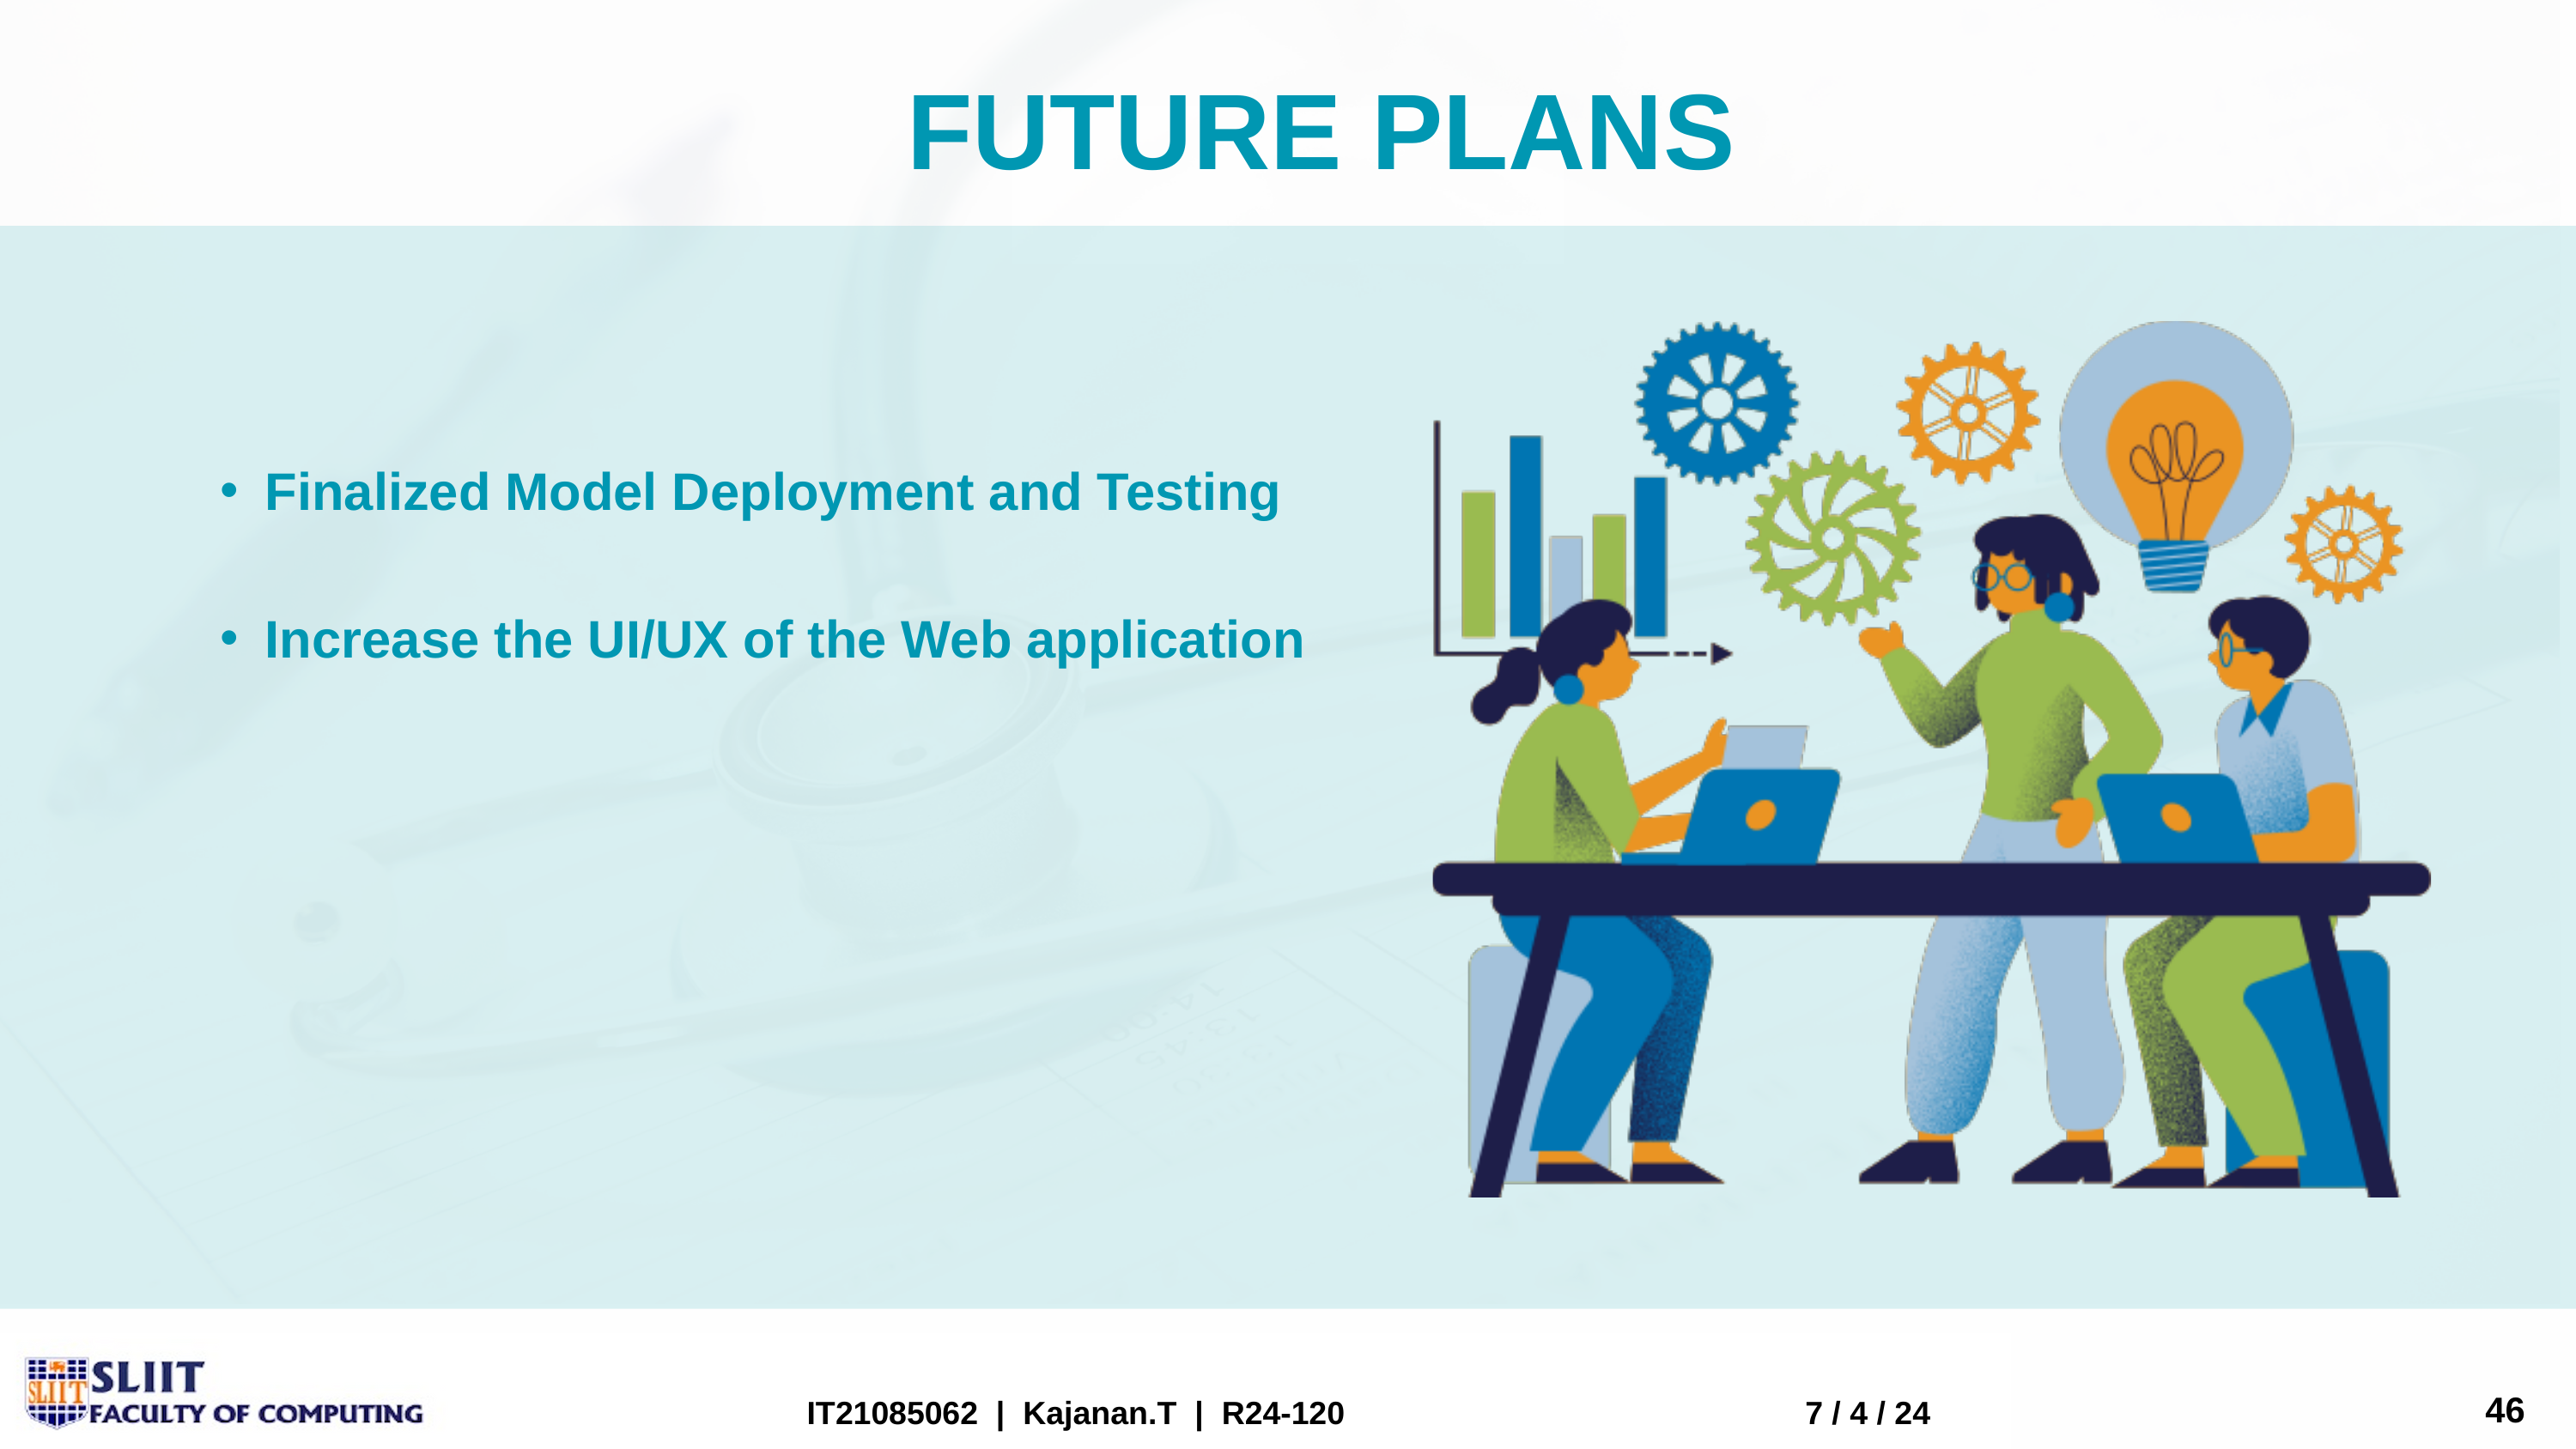

FUTURE PLANS

Finalized Model Deployment and Testing

Increase the UI/UX of the Web application

46
IT21085062  |  Kajanan.T  |  R24-120
7 / 4 / 24